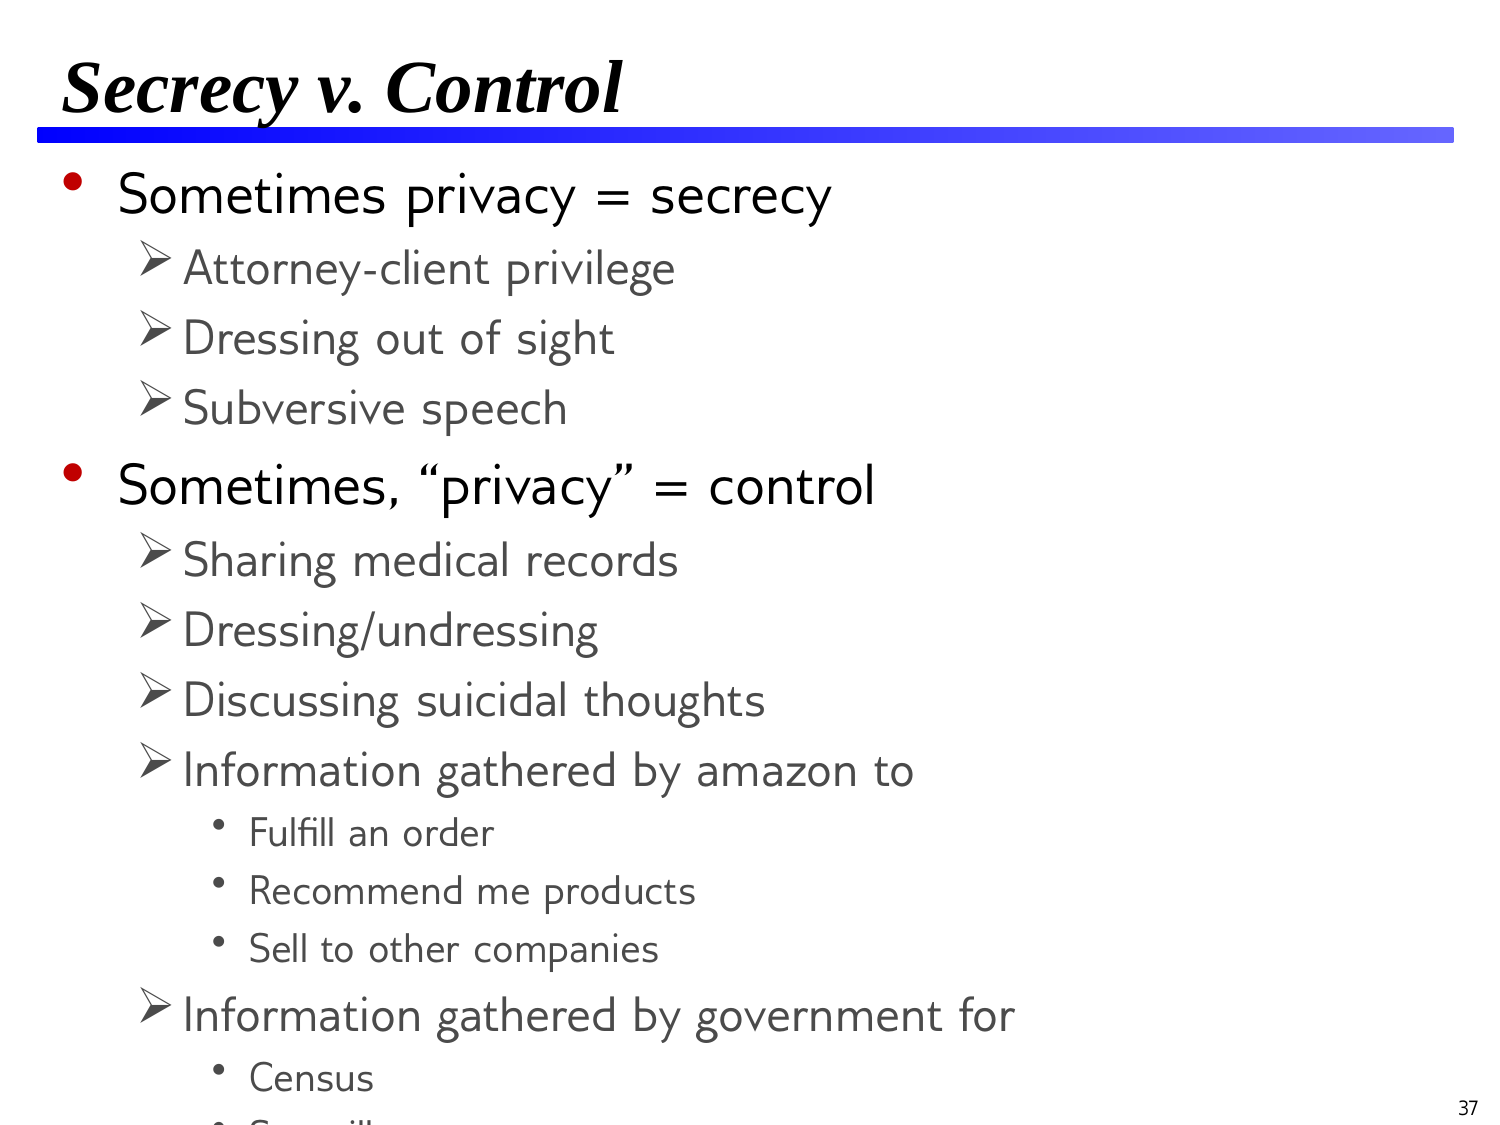

# Secrecy v. Control
Sometimes privacy = secrecy
Attorney-client privilege
Dressing out of sight
Subversive speech
Sometimes, “privacy” = control
Sharing medical records
Dressing/undressing
Discussing suicidal thoughts
Information gathered by amazon to
Fulfill an order
Recommend me products
Sell to other companies
Information gathered by government for
Census
Surveillance
”Privacy” deeply tied to basic rights
37